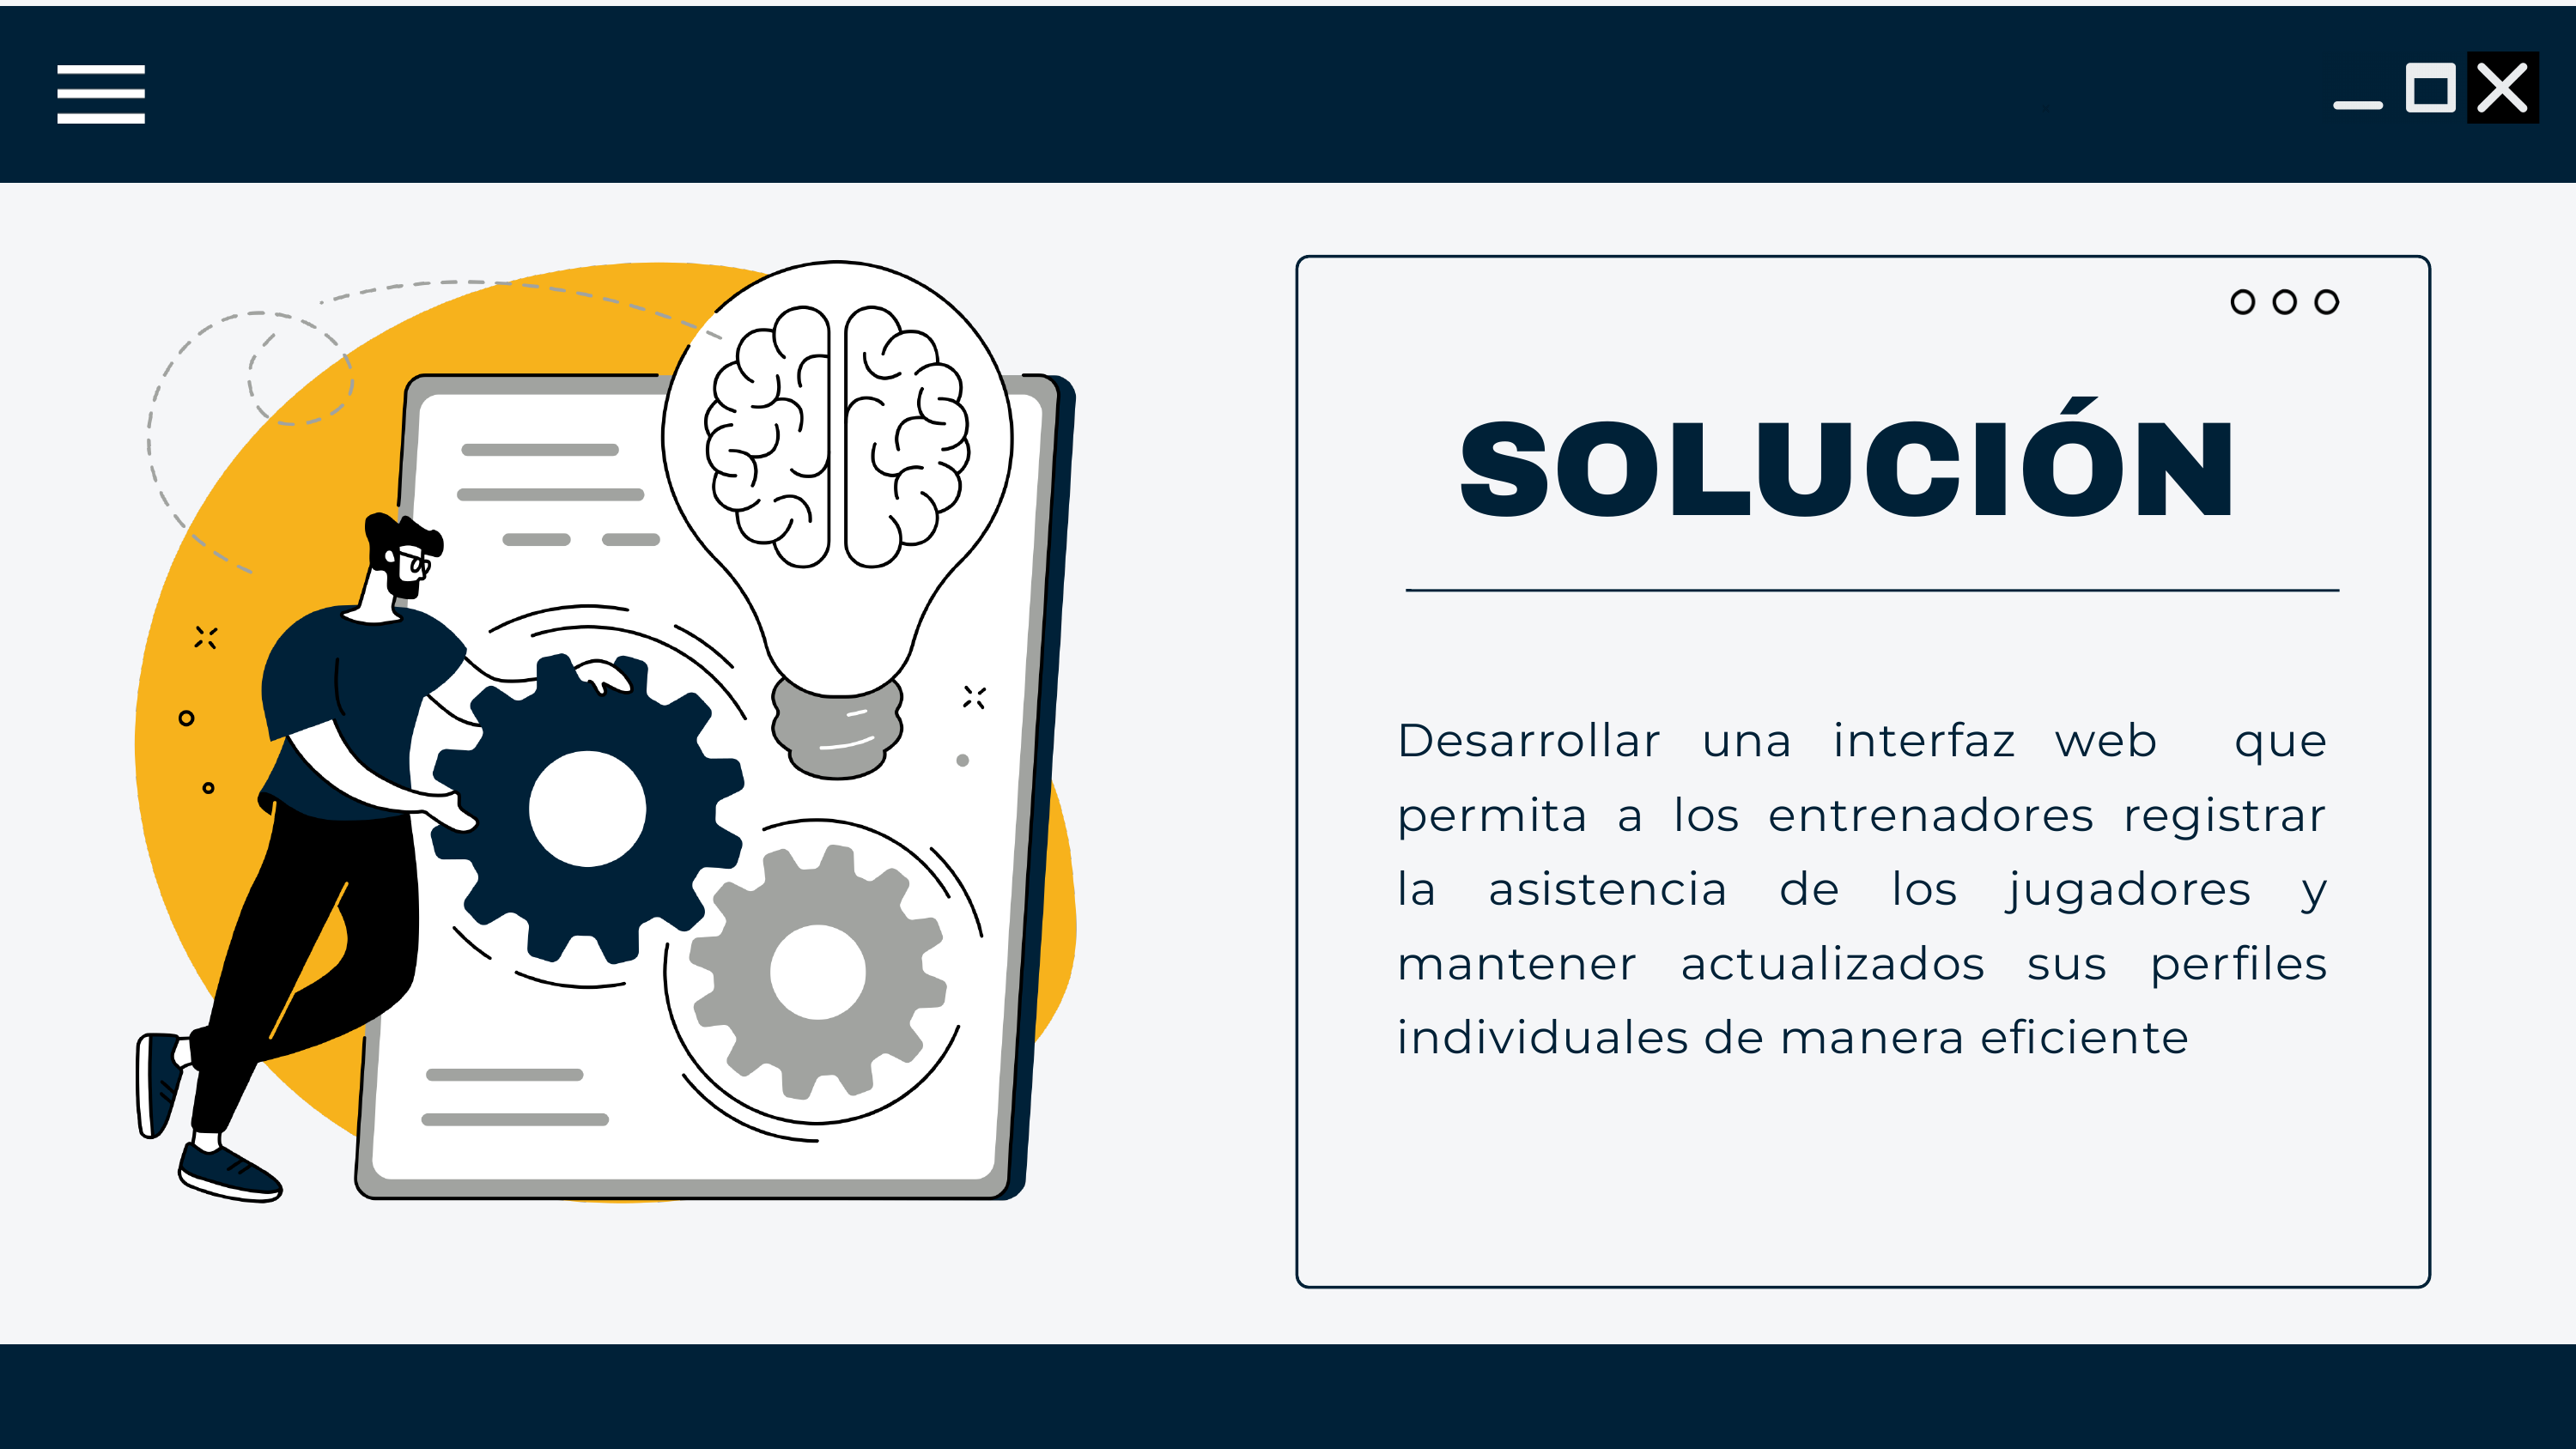

SOLUCIÓN

Desarrollar una interfaz web  que permita a los entrenadores registrar la asistencia de los jugadores y mantener actualizados sus perfiles individuales de manera eficiente
4